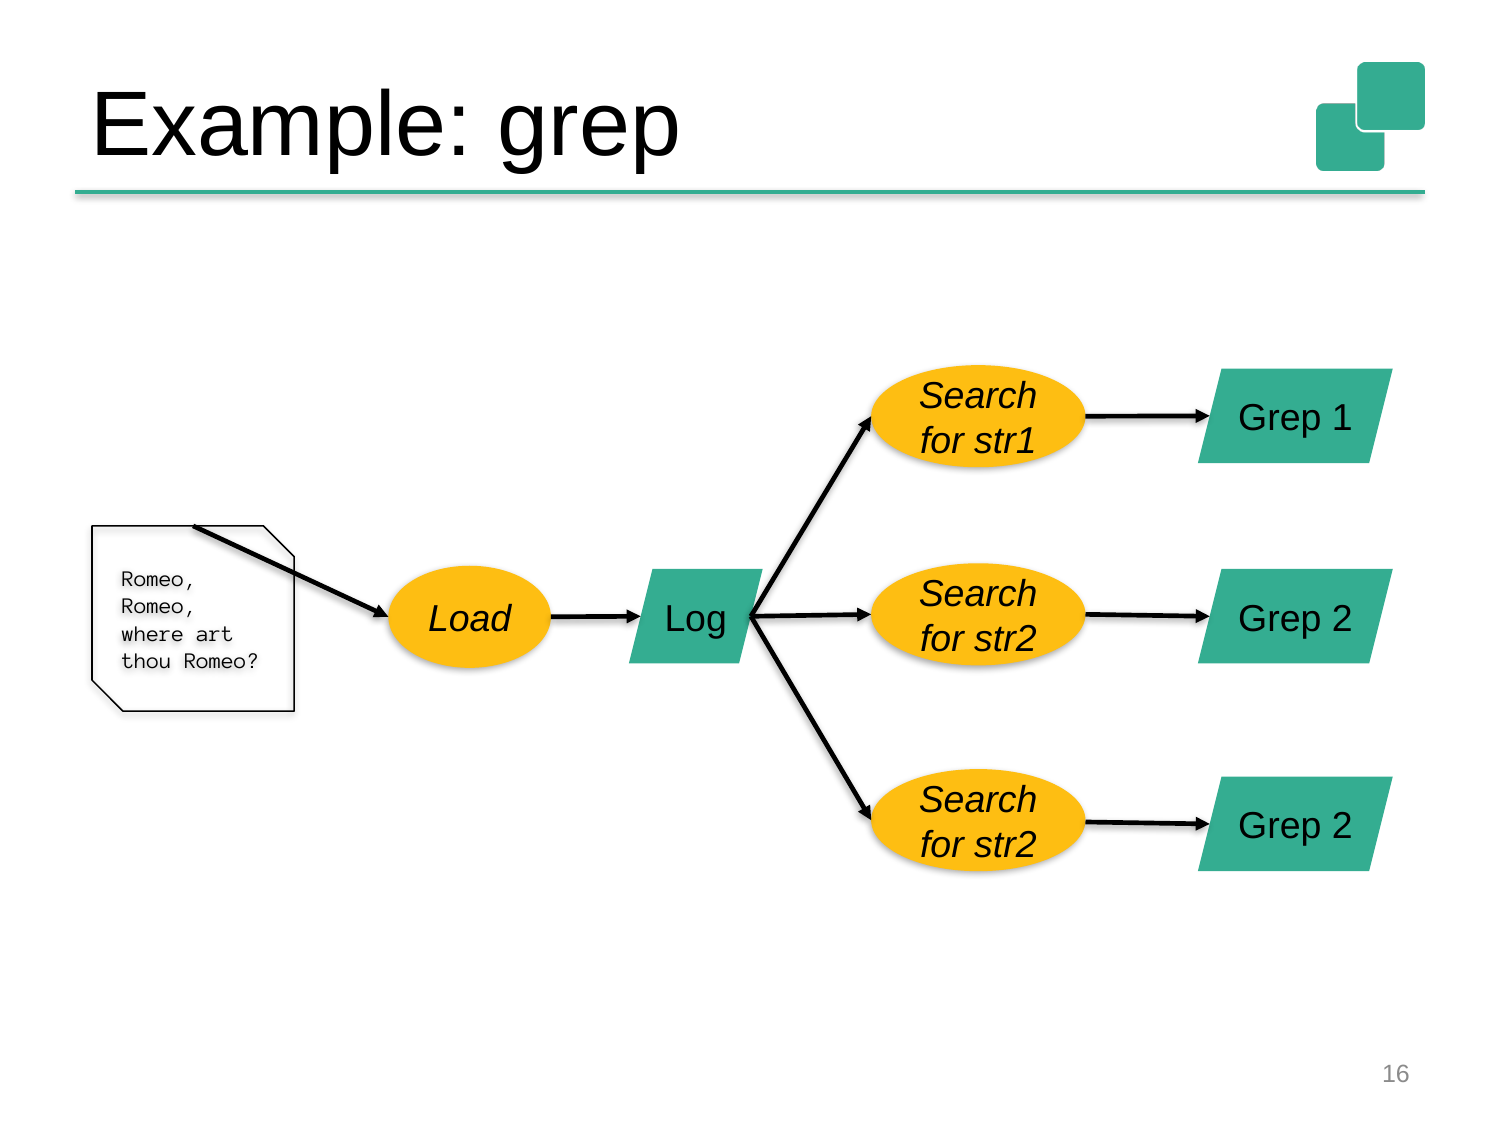

# Example: grep
Search for str1
Grep 1
Romeo, Romeo, where art thou Romeo?
Search for str2
Load
Log
Grep 2
Search for str2
Grep 2
16